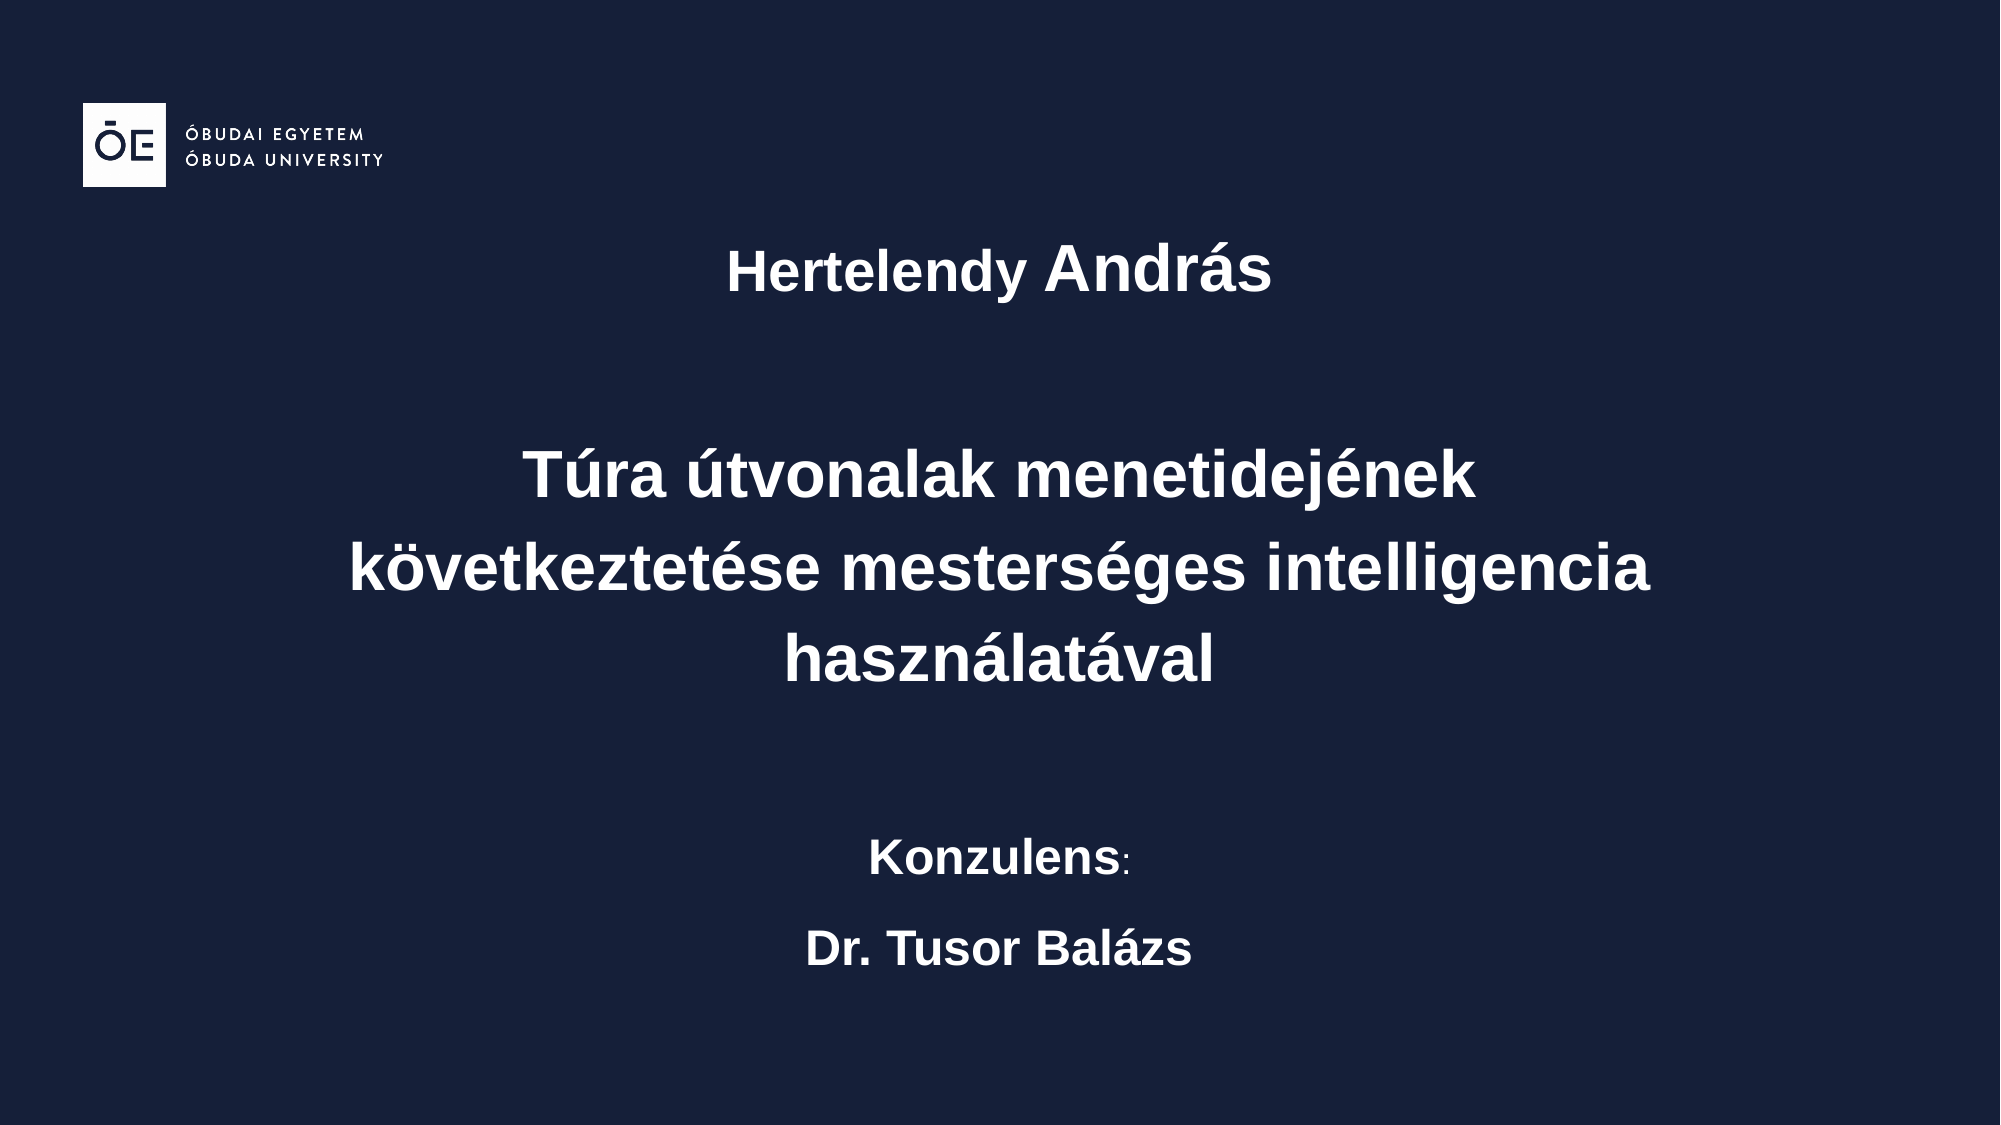

# Hertelendy András
Túra útvonalak menetidejének következtetése mesterséges intelligencia használatával
Konzulens:
Dr. Tusor Balázs